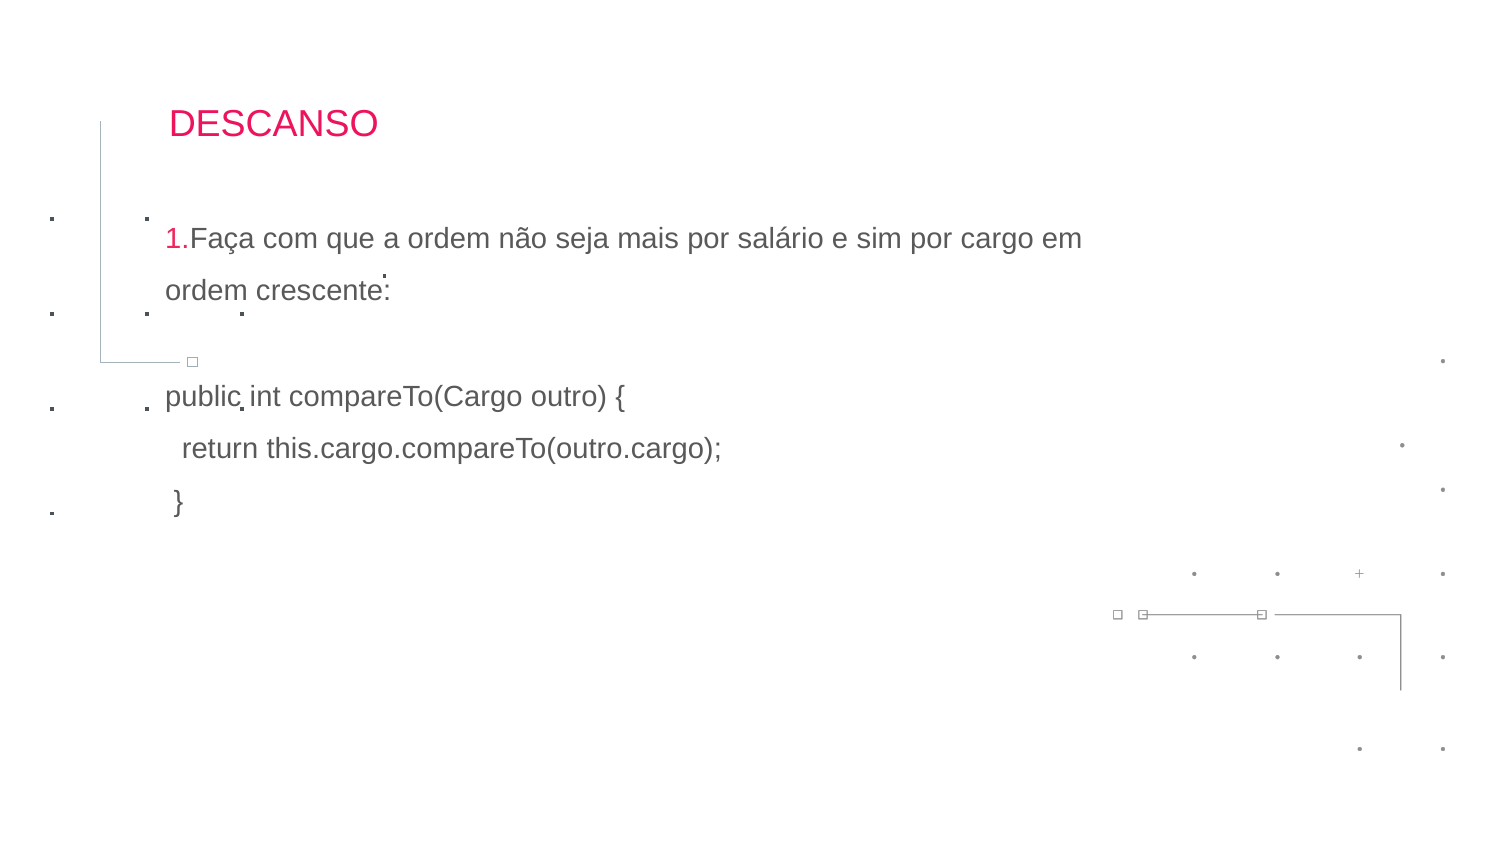

DESCANSO

Faça com que a ordem não seja mais por salário e sim por cargo em ordem crescente:

public int compareTo(Cargo outro) {
  return this.cargo.compareTo(outro.cargo);
 }